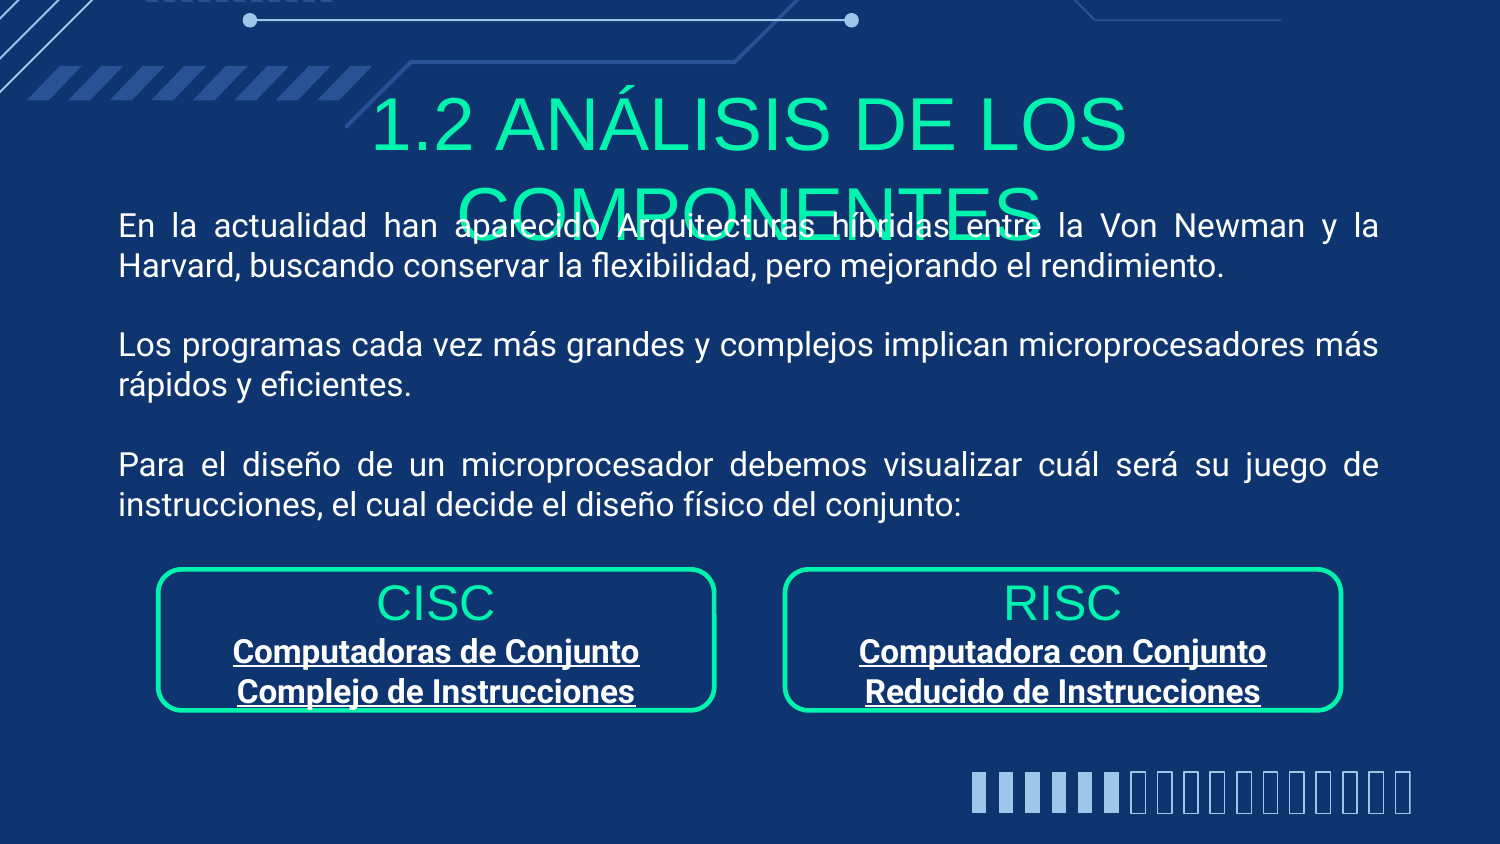

# 1.2 ANÁLISIS DE LOS COMPONENTES
En la actualidad han aparecido Arquitecturas híbridas entre la Von Newman y la Harvard, buscando conservar la flexibilidad, pero mejorando el rendimiento.

Los programas cada vez más grandes y complejos implican microprocesadores más rápidos y eficientes.

Para el diseño de un microprocesador debemos visualizar cuál será su juego de instrucciones, el cual decide el diseño físico del conjunto:

RISC
Computadora con Conjunto Reducido de Instrucciones
CISC
Computadoras de Conjunto Complejo de Instrucciones